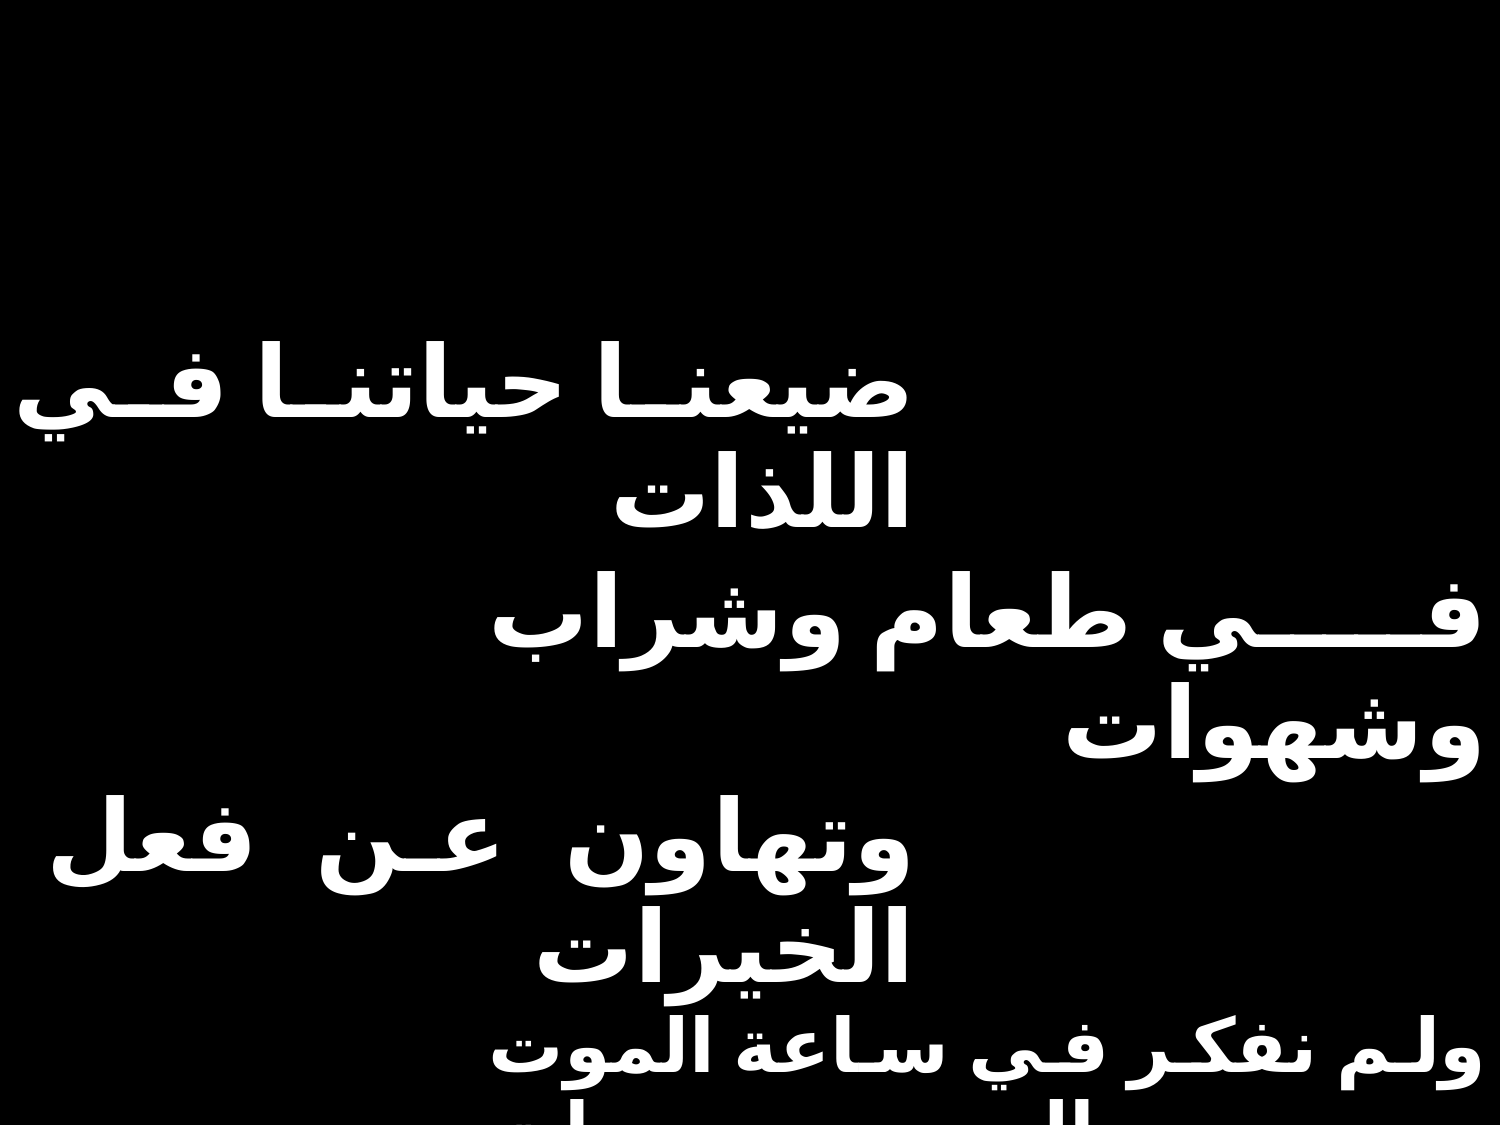

| ضيعنا حياتنا في اللذات |  |  |
| --- | --- | --- |
|  | في طعام وشراب وشهوات |  |
| وتهاون عن فعل الخيرات |  |  |
|  | ولم نفكر في ساعة الموت مع الحسرات |  |